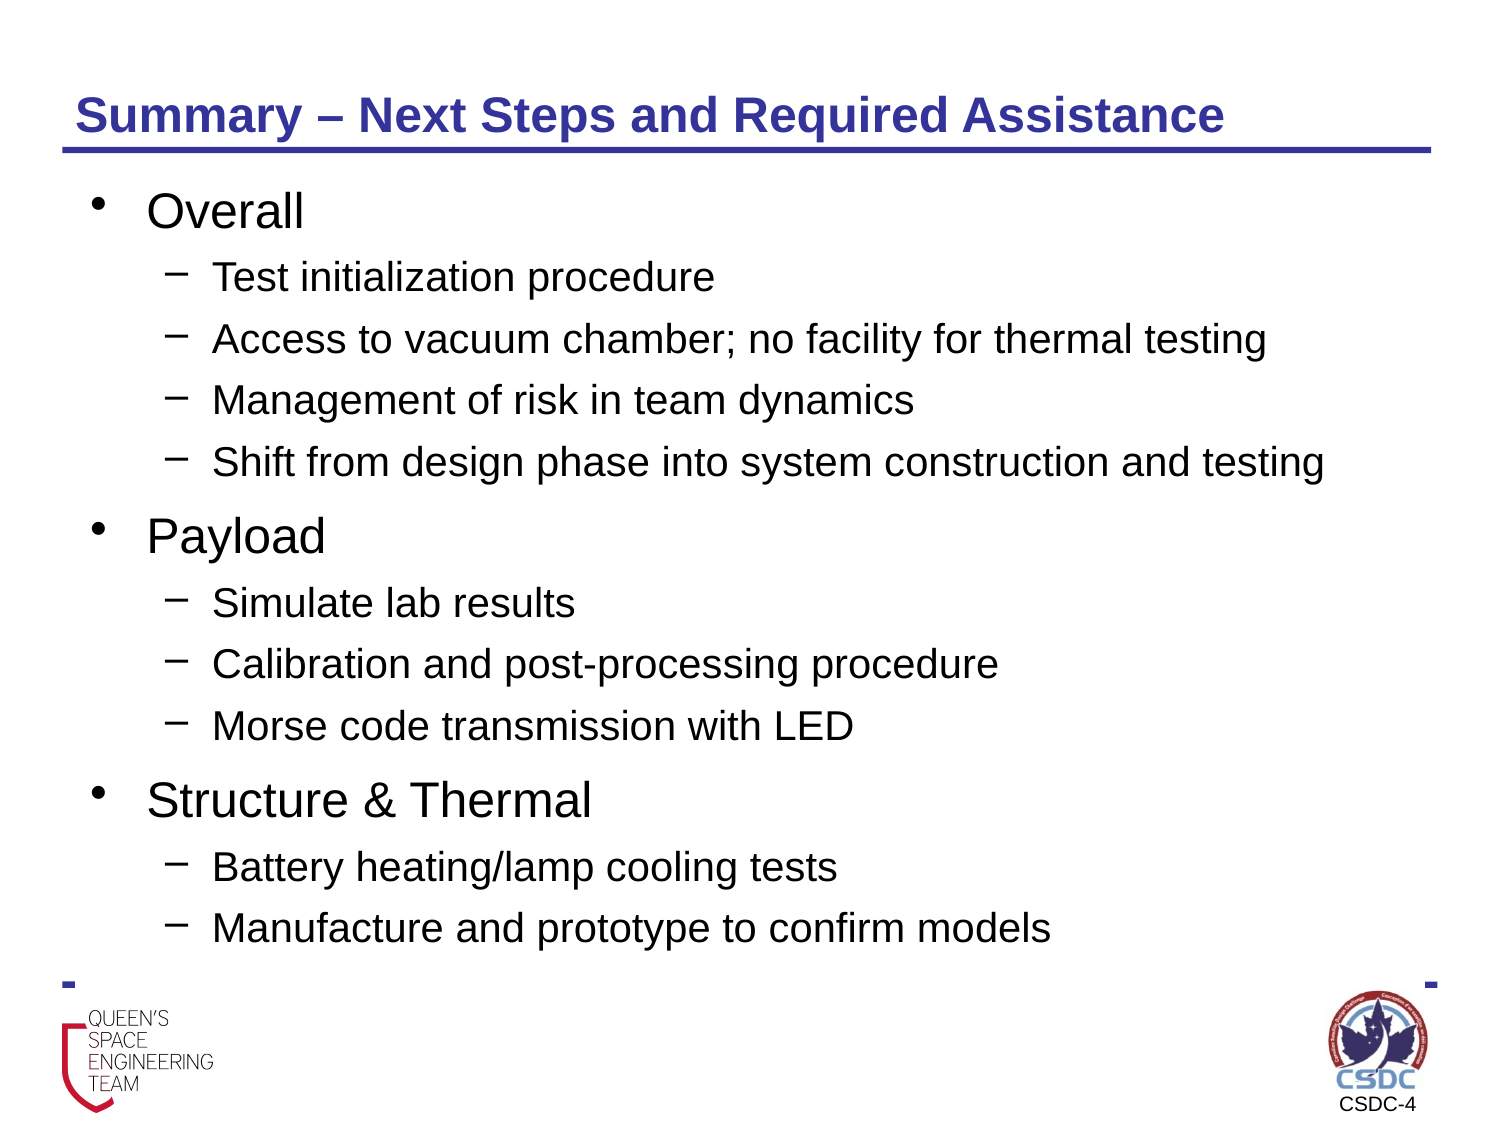

# Summary – Next Steps and Required Assistance
Overall
Test initialization procedure
Access to vacuum chamber; no facility for thermal testing
Management of risk in team dynamics
Shift from design phase into system construction and testing
Payload
Simulate lab results
Calibration and post-processing procedure
Morse code transmission with LED
Structure & Thermal
Battery heating/lamp cooling tests
Manufacture and prototype to confirm models